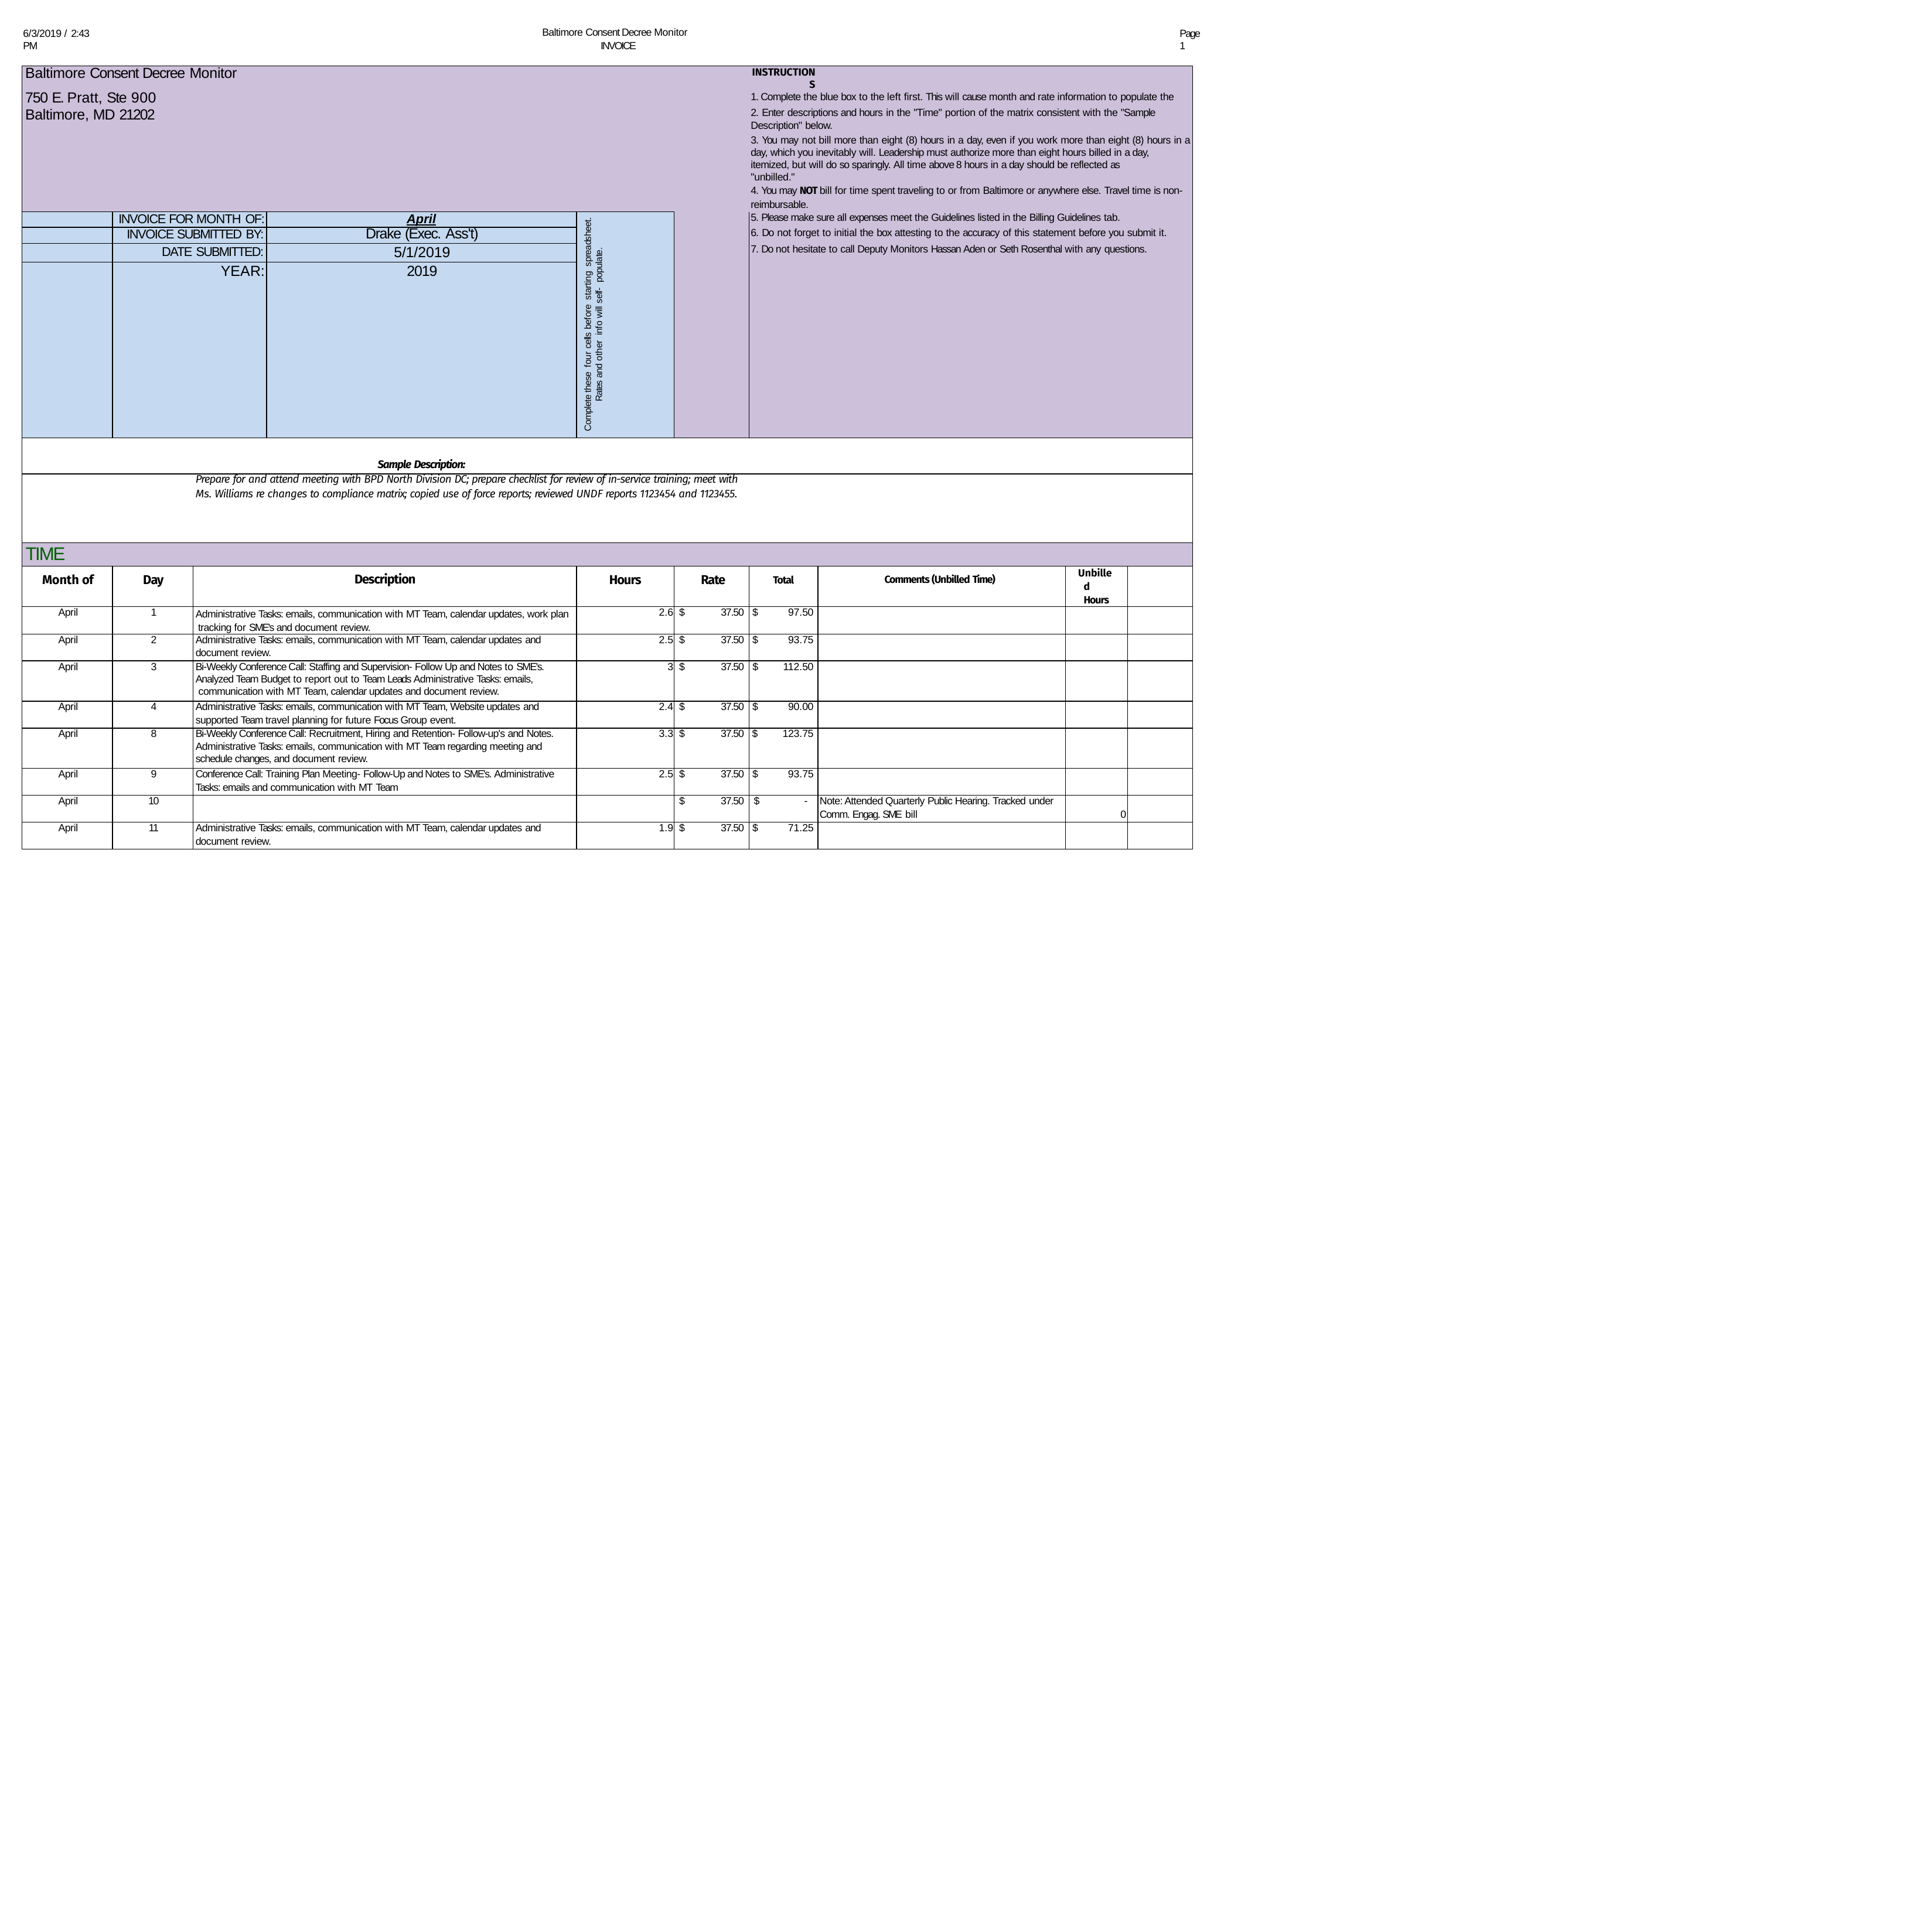

Baltimore Consent Decree Monitor  INVOICE
6/3/2019 / 2:43 PM
Page 1
| Baltimore Consent Decree Monitor |  |  |  |  |  | INSTRUCTIONS |  |  |  |
| --- | --- | --- | --- | --- | --- | --- | --- | --- | --- |
| 750 E. Pratt, Ste 900 |  |  |  |  |  | 1. Complete the blue box to the left first. This will cause month and rate information to populate the |  |  |  |
| Baltimore, MD 21202 |  |  |  |  |  | 2. Enter descriptions and hours in the "Time" portion of the matrix consistent with the "Sample Description" below. |  |  |  |
|  |  |  |  |  |  | 3. You may not bill more than eight (8) hours in a day, even if you work more than eight (8) hours in a day, which you inevitably will. Leadership must authorize more than eight hours billed in a day, itemized, but will do so sparingly. All time above 8 hours in a day should be reflected as "unbilled." |  |  |  |
|  |  |  |  |  |  | 4. You may NOT bill for time spent traveling to or from Baltimore or anywhere else. Travel time is non- reimbursable. |  |  |  |
|  | INVOICE FOR MONTH OF: |  | April | Complete these four cells before starting spreadsheet. Rates and other info will self- populate. |  | 5. Please make sure all expenses meet the Guidelines listed in the Billing Guidelines tab. |  |  |  |
|  | INVOICE SUBMITTED BY: |  | Drake (Exec. Ass't) |  |  | 6. Do not forget to initial the box attesting to the accuracy of this statement before you submit it. |  |  |  |
|  | DATE SUBMITTED: |  | 5/1/2019 |  |  | 7. Do not hesitate to call Deputy Monitors Hassan Aden or Seth Rosenthal with any questions. |  |  |  |
|  | YEAR: |  | 2019 |  |  |  |  |  |  |
|  |  |  | Sample Description: |  |  |  |  |  |  |
| Prepare for and attend meeting with BPD North Division DC; prepare checklist for review of in-service training; meet with Ms. Williams re changes to compliance matrix; copied use of force reports; reviewed UNDF reports 1123454 and 1123455. |  |  |  |  |  |  |  |  |  |
| TIME |  |  |  |  |  |  |  |  |  |
| Month of | Day | Description |  | Hours | Rate | Total | Comments (Unbilled Time) | Unbilled Hours |  |
| April | 1 | Administrative Tasks: emails, communication with MT Team, calendar updates, work plan tracking for SME's and document review. |  | 2.6 | $ 37.50 | $ 97.50 |  |  |  |
| April | 2 | Administrative Tasks: emails, communication with MT Team, calendar updates and document review. |  | 2.5 | $ 37.50 | $ 93.75 |  |  |  |
| April | 3 | Bi-Weekly Conference Call: Staffing and Supervision- Follow Up and Notes to SME's. Analyzed Team Budget to report out to Team Leads Administrative Tasks: emails, communication with MT Team, calendar updates and document review. |  | 3 | $ 37.50 | $ 112.50 |  |  |  |
| April | 4 | Administrative Tasks: emails, communication with MT Team, Website updates and supported Team travel planning for future Focus Group event. |  | 2.4 | $ 37.50 | $ 90.00 |  |  |  |
| April | 8 | Bi-Weekly Conference Call: Recruitment, Hiring and Retention- Follow-up's and Notes. Administrative Tasks: emails, communication with MT Team regarding meeting and schedule changes, and document review. |  | 3.3 | $ 37.50 | $ 123.75 |  |  |  |
| April | 9 | Conference Call: Training Plan Meeting- Follow-Up and Notes to SME's. Administrative Tasks: emails and communication with MT Team |  | 2.5 | $ 37.50 | $ 93.75 |  |  |  |
| April | 10 |  |  |  | $ 37.50 | $ - | Note: Attended Quarterly Public Hearing. Tracked under Comm. Engag. SME bill | 0 |  |
| April | 11 | Administrative Tasks: emails, communication with MT Team, calendar updates and document review. |  | 1.9 | $ 37.50 | $ 71.25 |  |  |  |